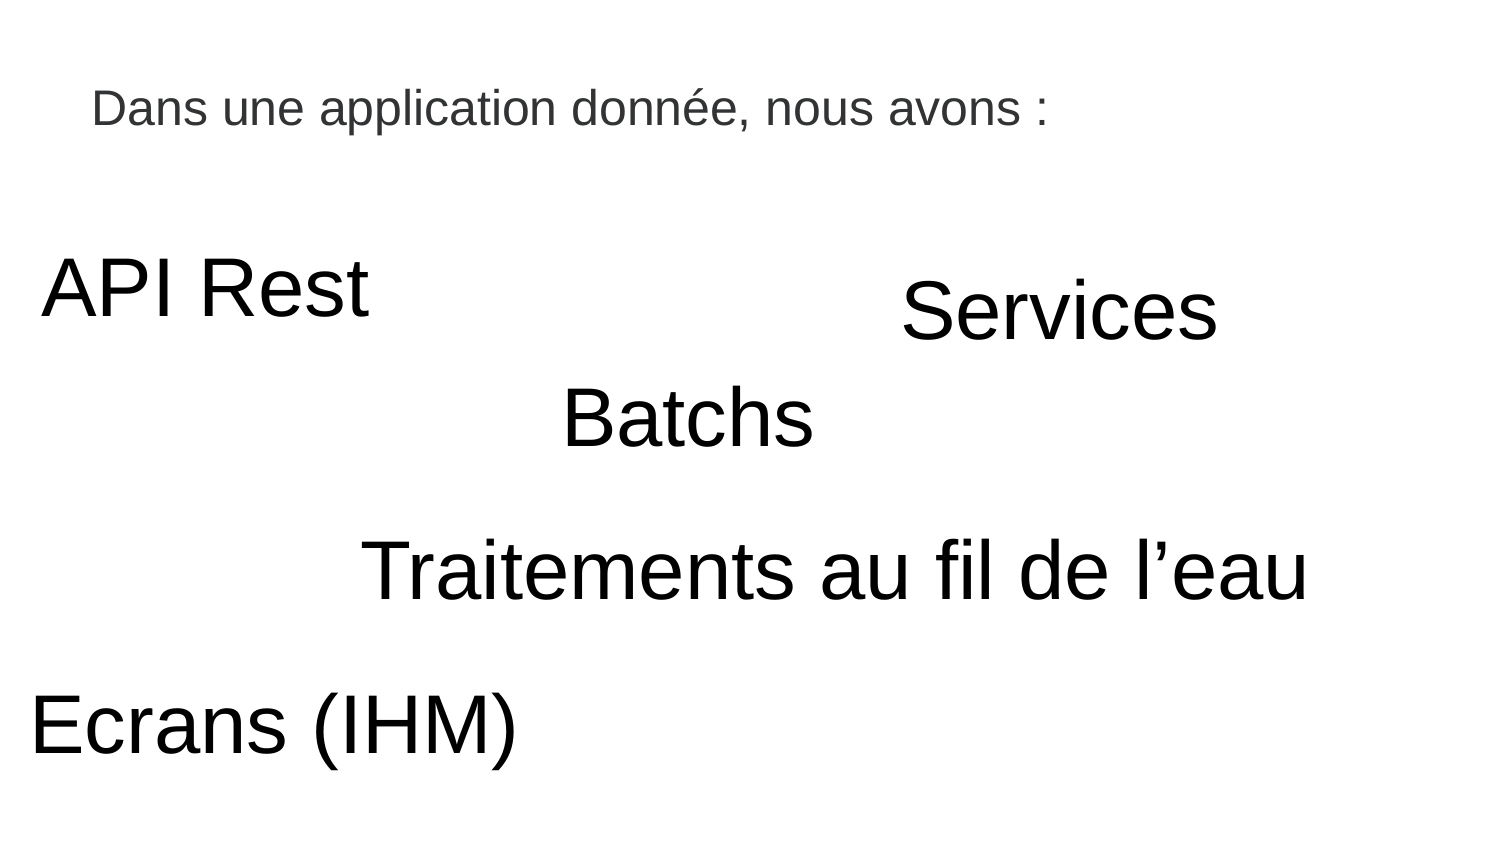

Dans une application donnée, nous avons :
API Rest
Services
Batchs
Traitements au fil de l’eau
Ecrans (IHM)